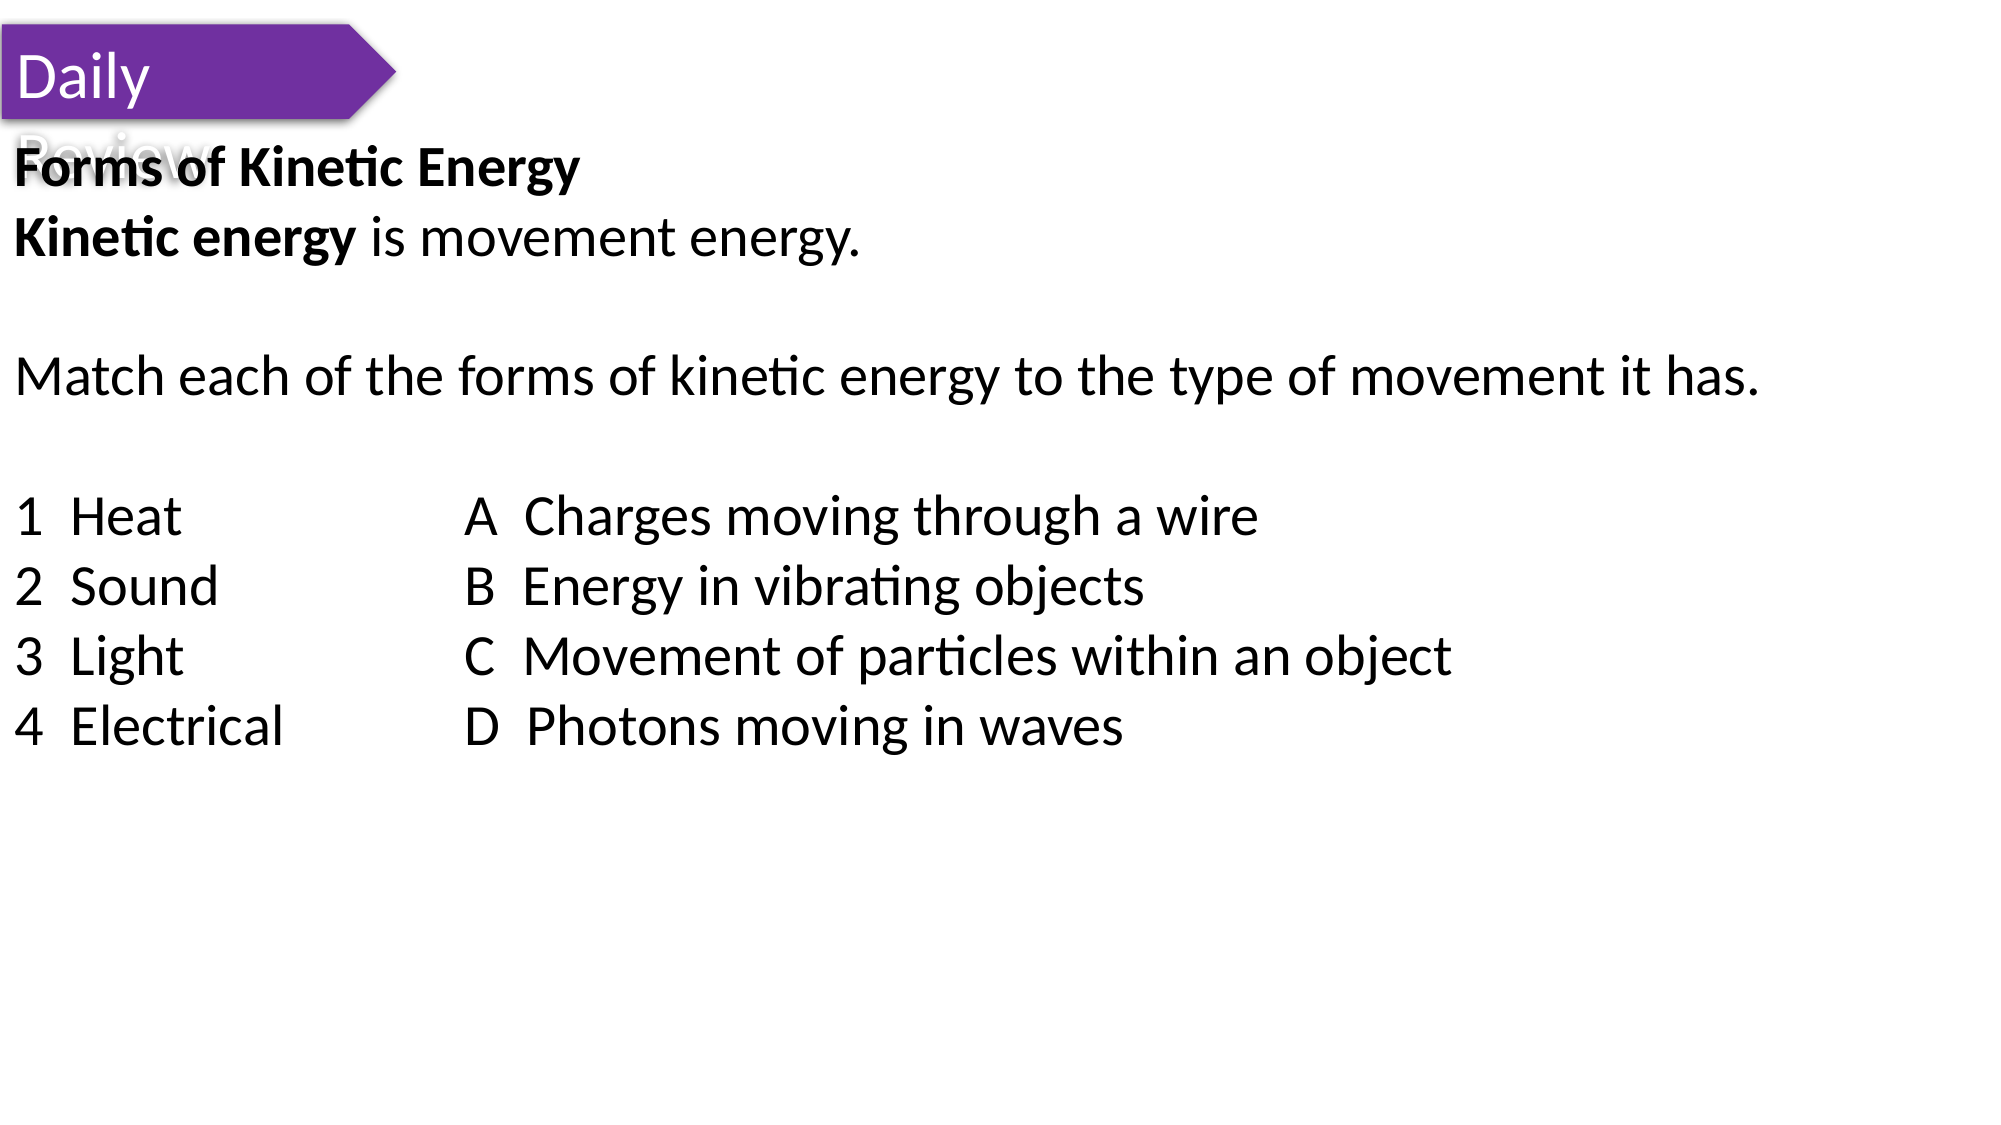

Daily Review
Forms of Kinetic Energy
Kinetic energy is movement energy.

Match each of the forms of kinetic energy to the type of movement it has.

1  Heat		A  Charges moving through a wire
2  Sound		B  Energy in vibrating objects
3  Light		C  Movement of particles within an object
4  Electrical		D  Photons moving in waves